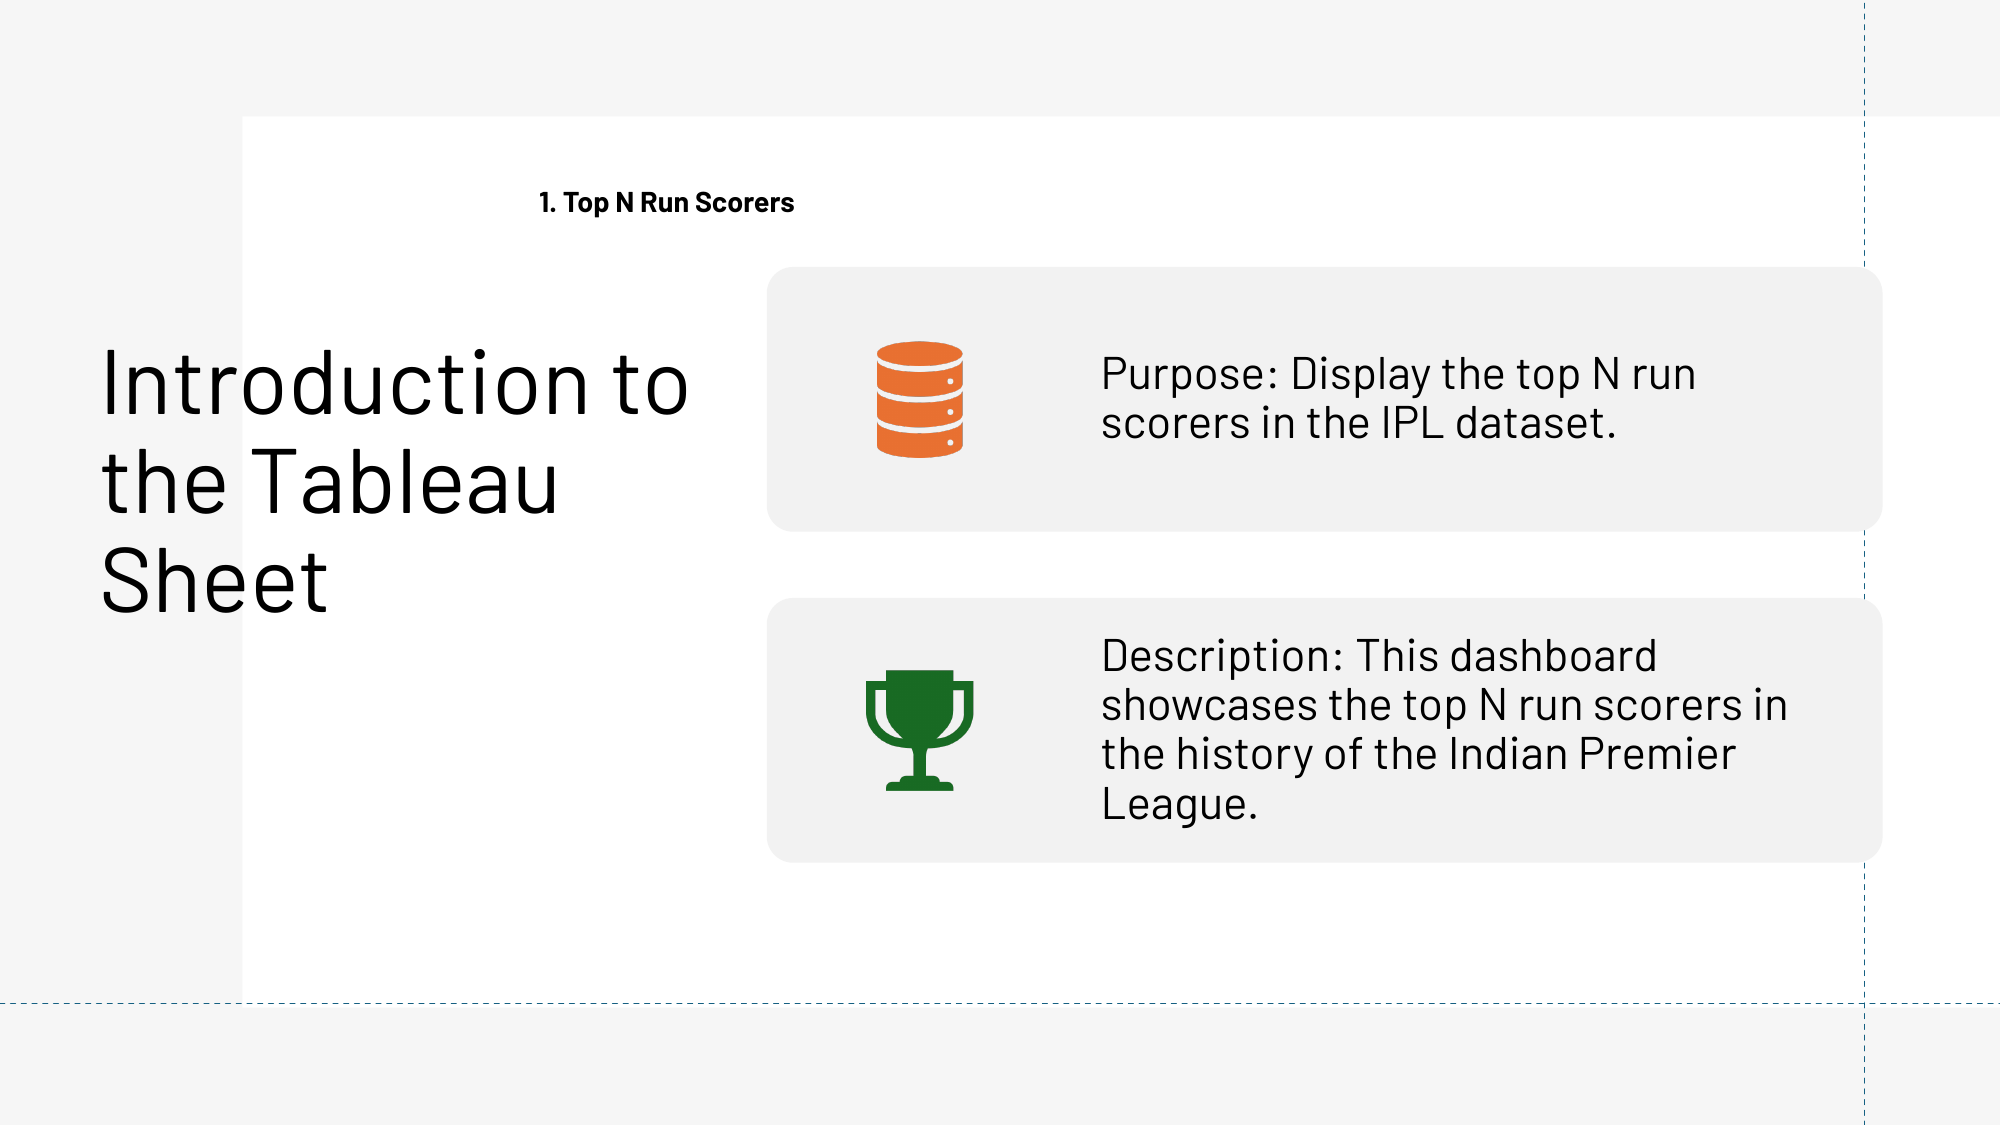

Purpose: Display the top N run scorers in the IPL dataset.
Description: This dashboard showcases the top N run scorers in the history of the Indian Premier League.
# 1. Top N Run Scorers
Introduction to the Tableau Sheet